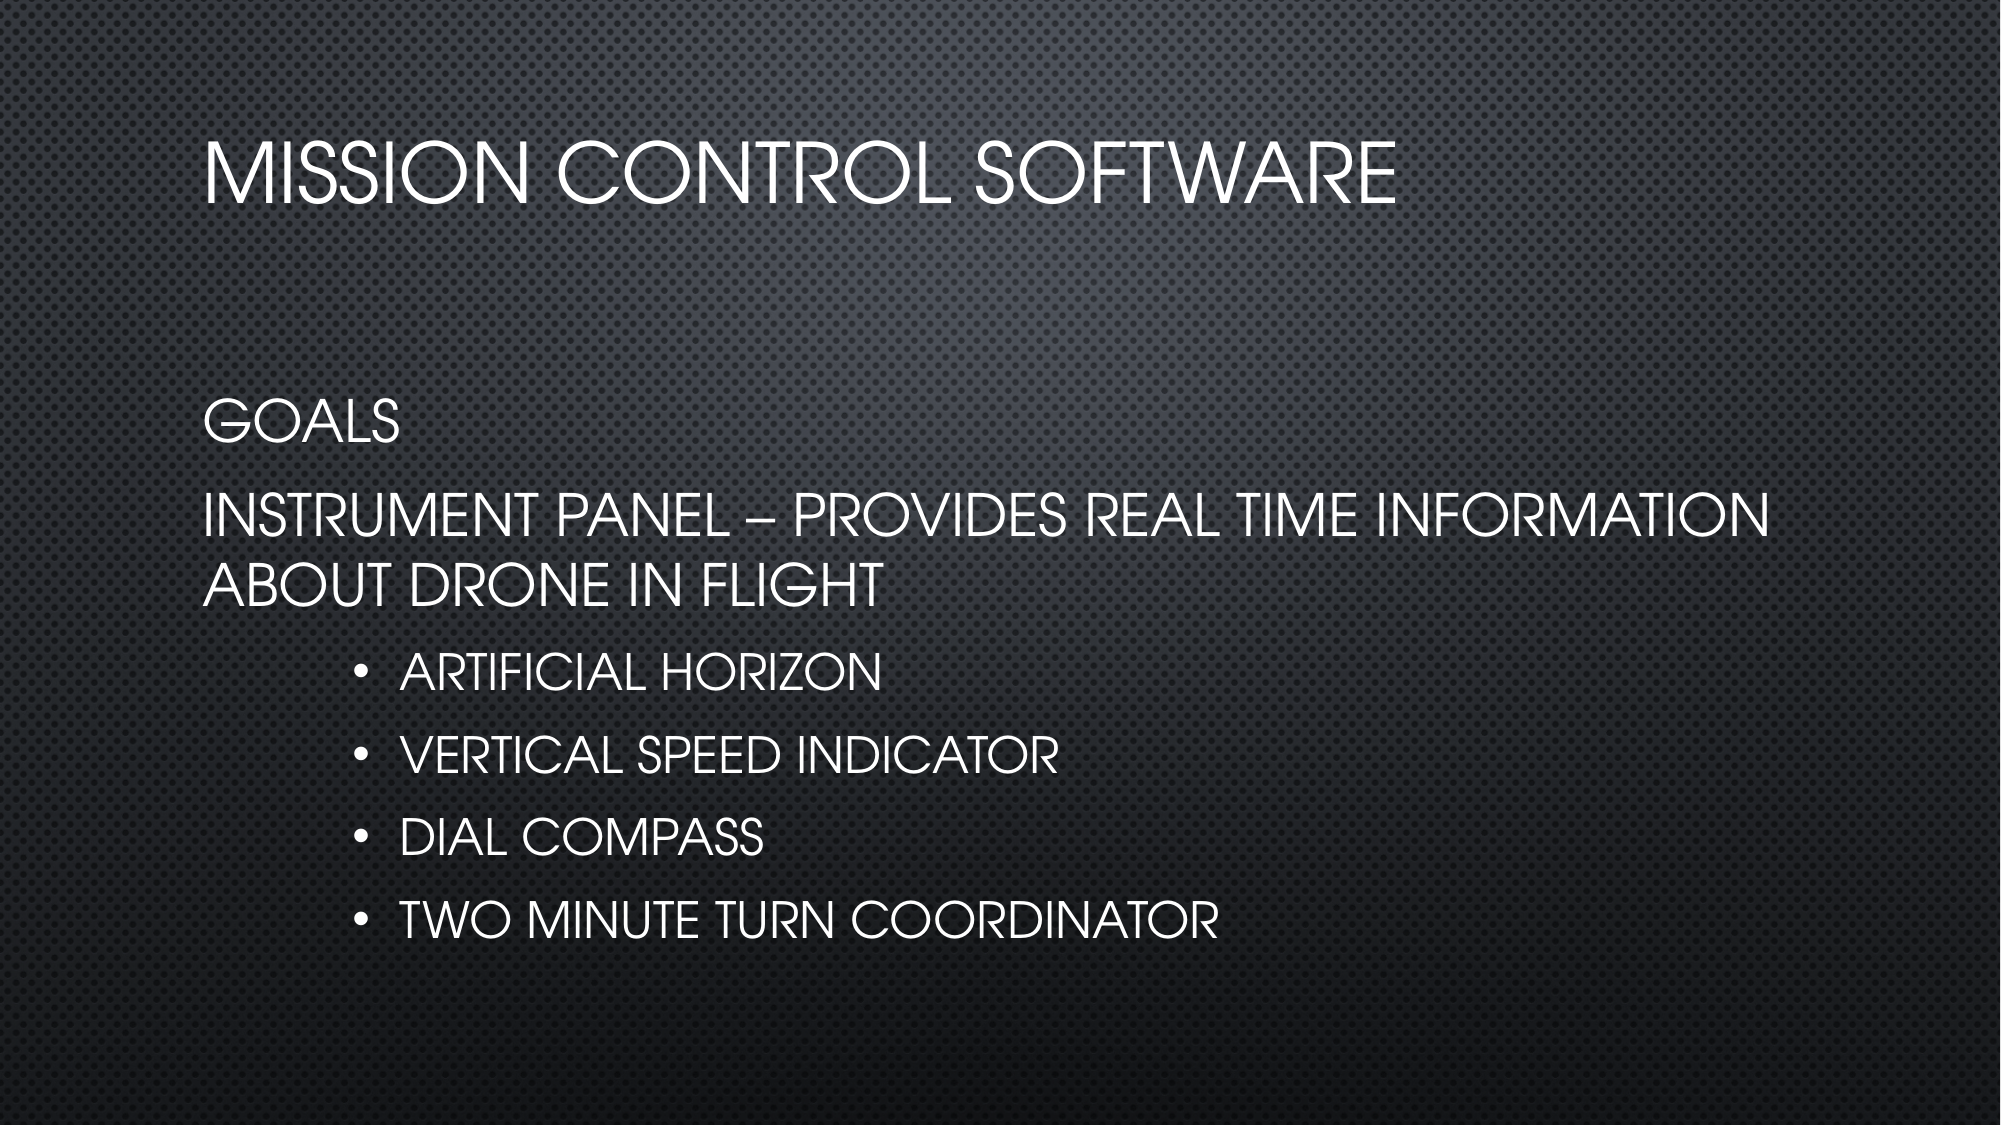

# Mission Control Software

Goals
Instrument Panel – provides real time information about drone in flight
Artificial horizon
Vertical speed indicator
Dial compass
Two minute turn coordinator